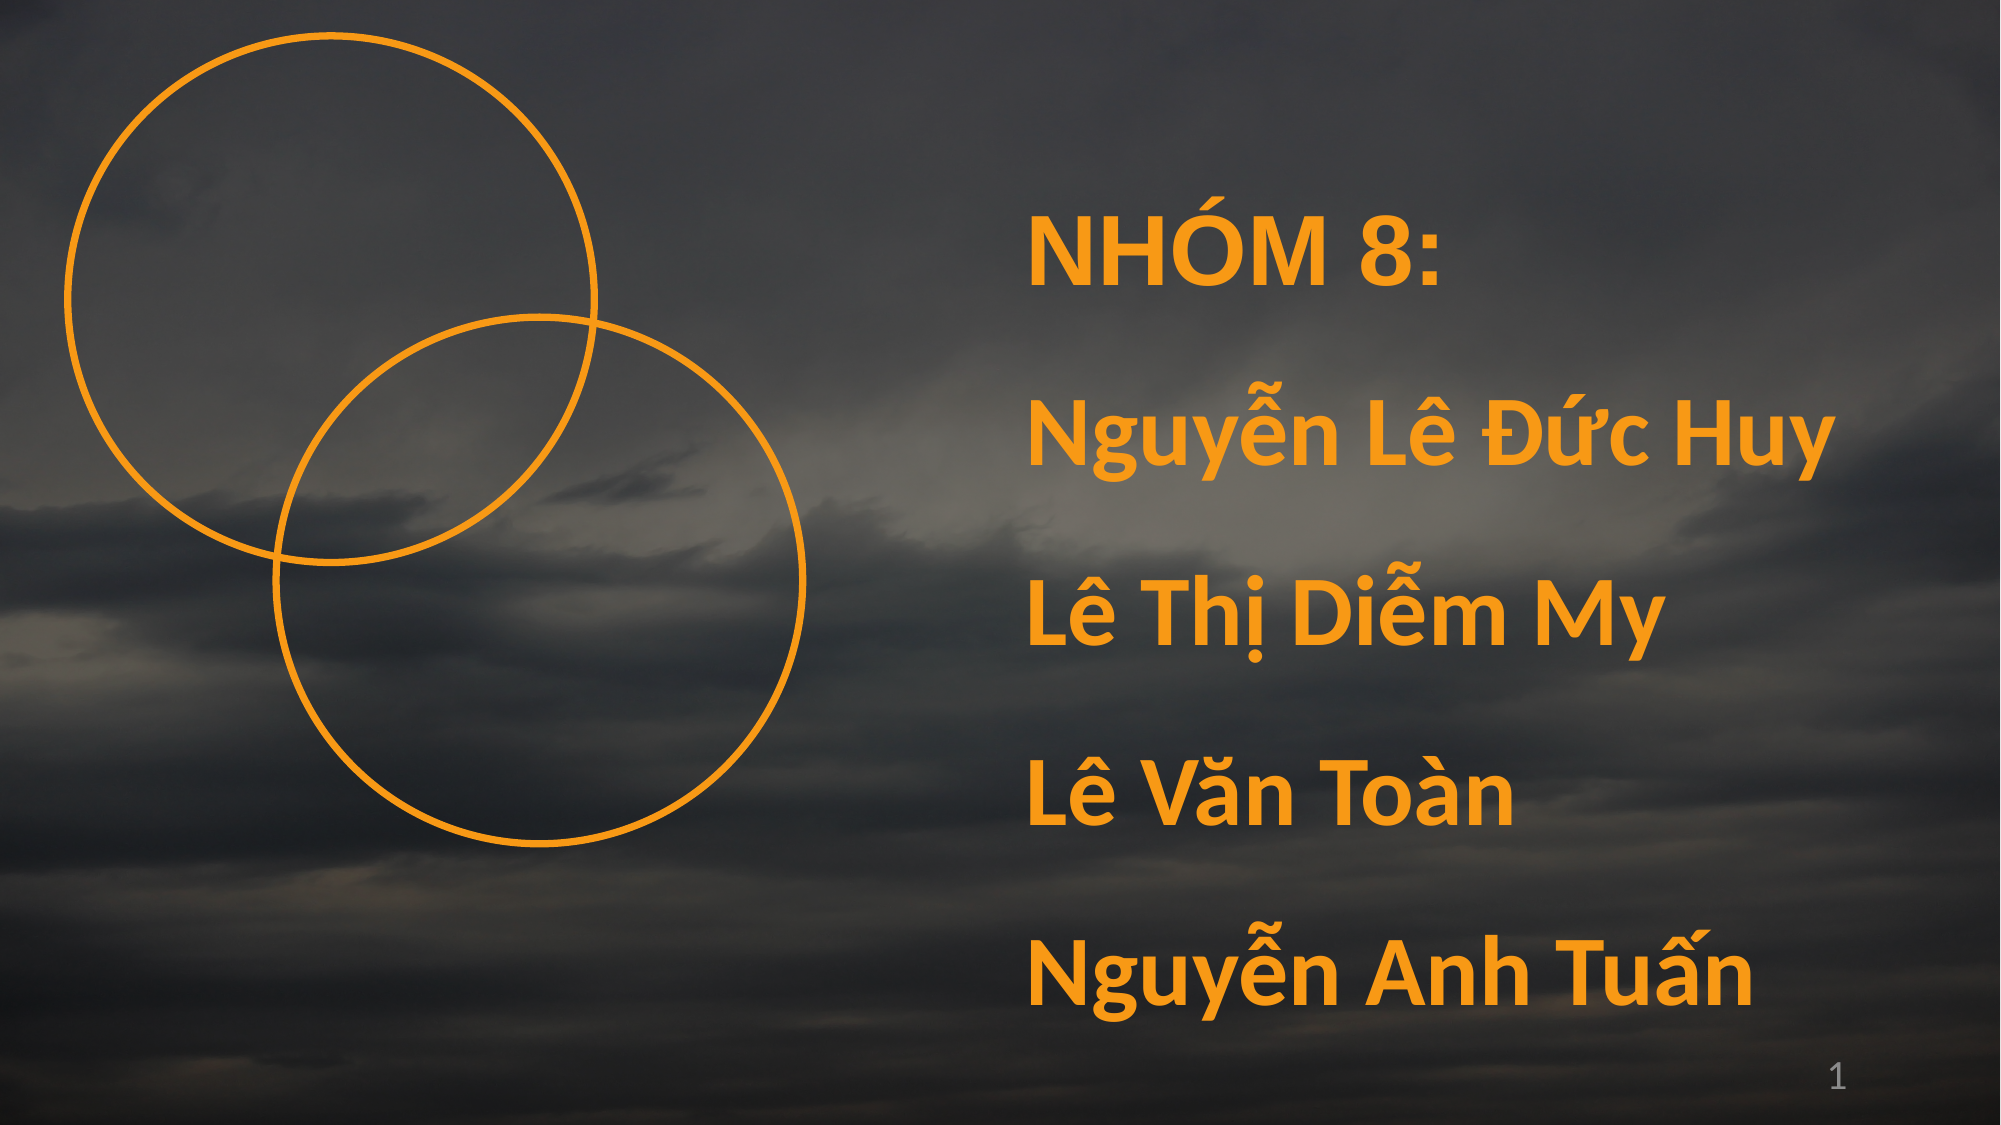

NHÓM 8:
Nguyễn Lê Đức Huy
Lê Thị Diễm My
Lê Văn Toàn
Nguyễn Anh Tuấn

1